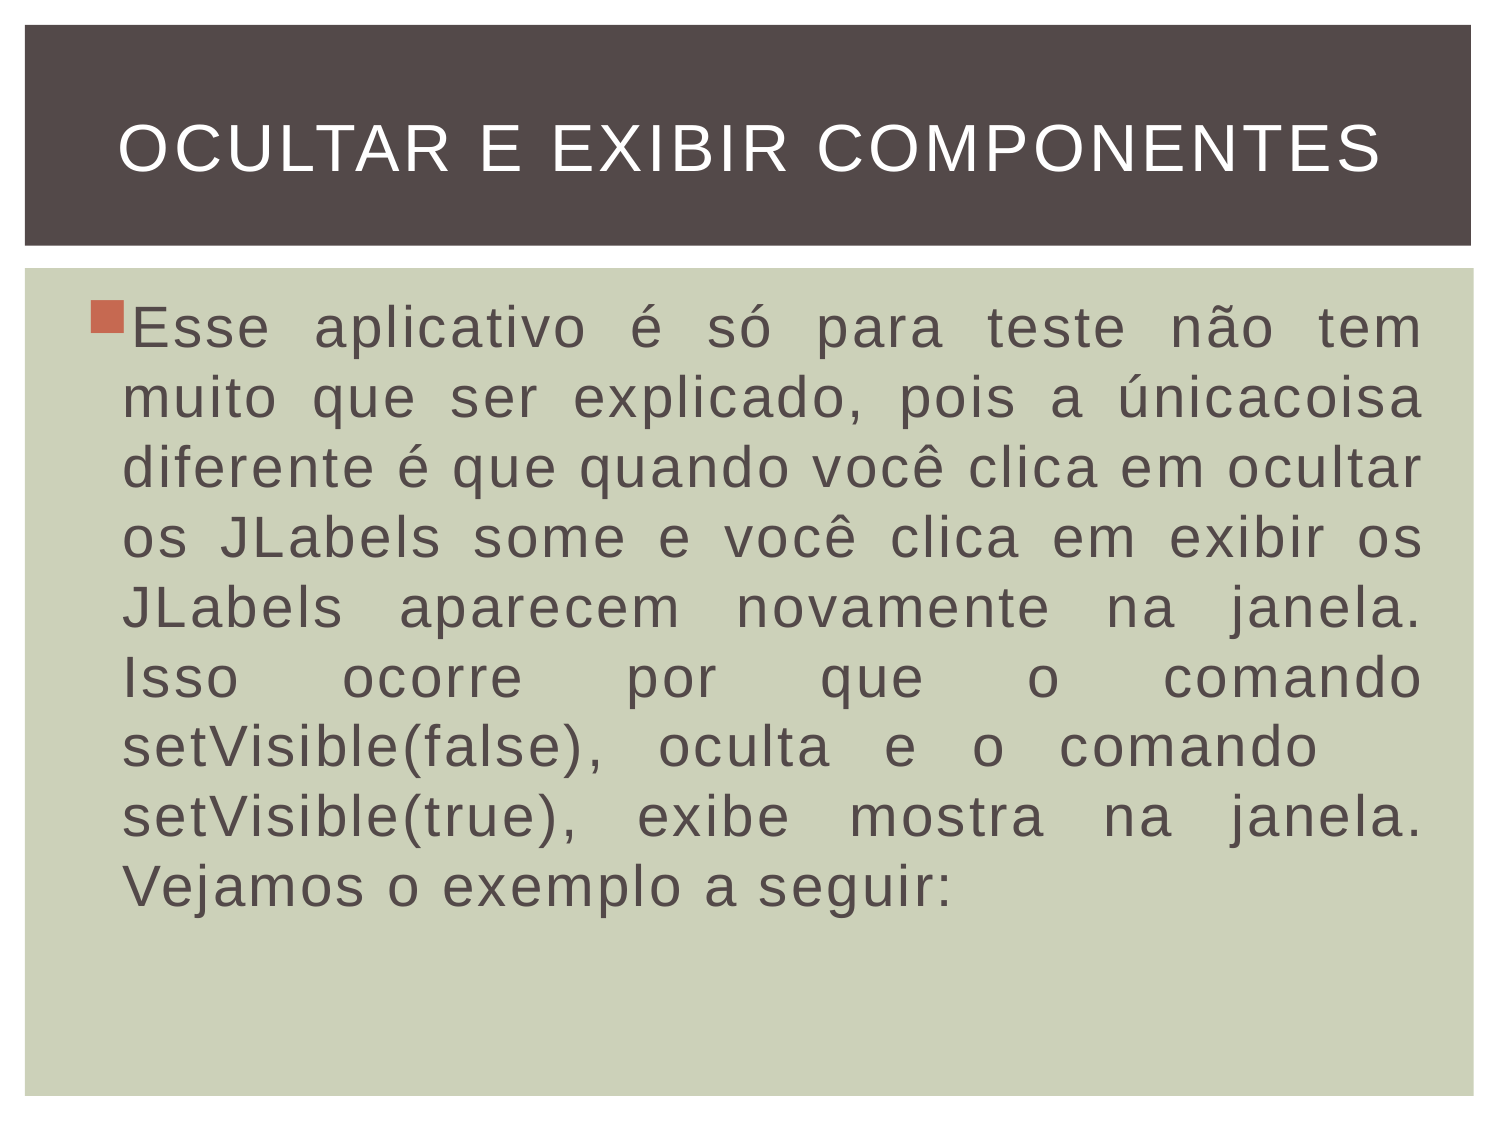

# Ocultar e exibir componentes
Esse aplicativo é só para teste não tem muito que ser explicado, pois a únicacoisa diferente é que quando você clica em ocultar os JLabels some e você clica em exibir os JLabels aparecem novamente na janela. Isso ocorre por que o comando setVisible(false), oculta e o comando   setVisible(true), exibe mostra na janela. Vejamos o exemplo a seguir: